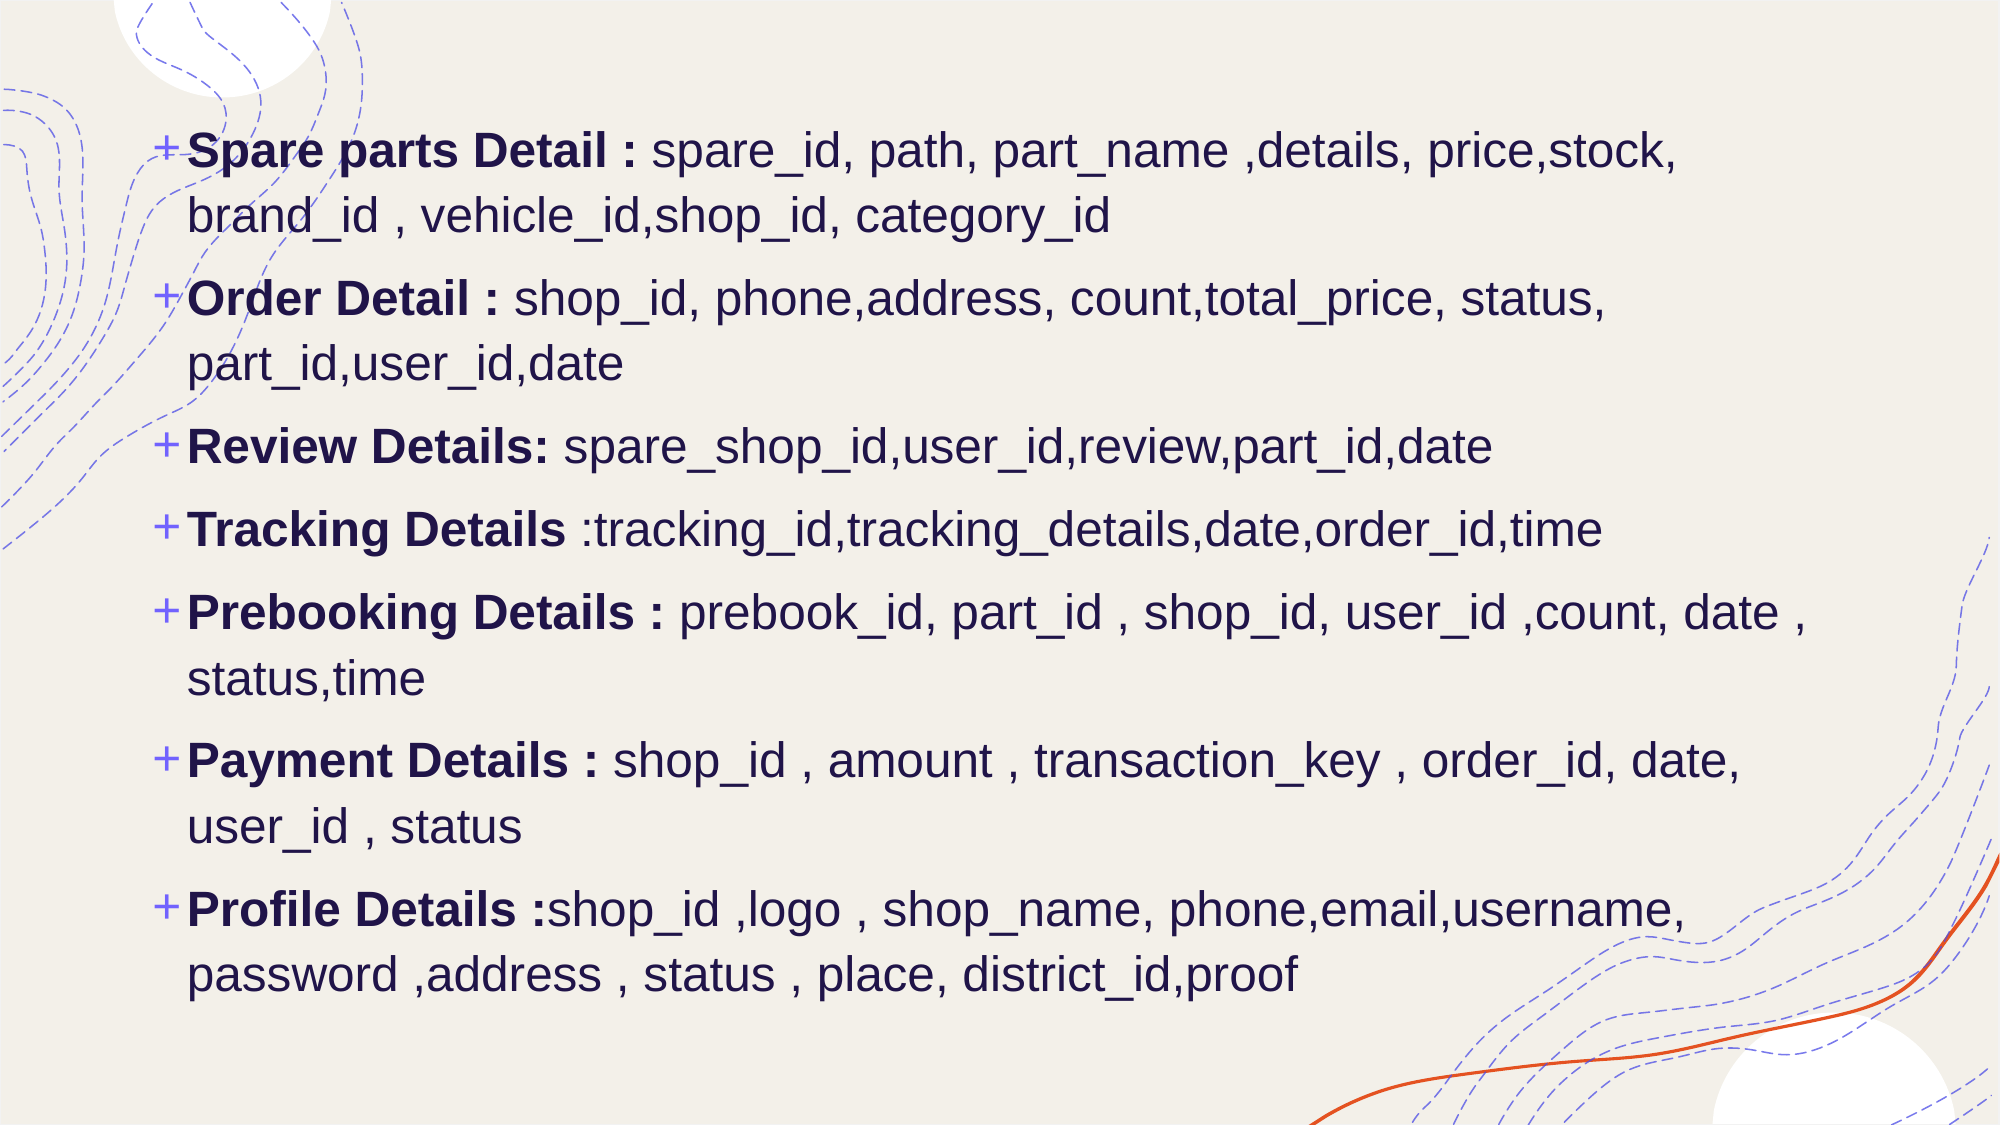

Spare parts Detail : spare_id, path, part_name ,details, price,stock, brand_id , vehicle_id,shop_id, category_id
Order Detail : shop_id, phone,address, count,total_price, status, part_id,user_id,date
Review Details: spare_shop_id,user_id,review,part_id,date
Tracking Details :tracking_id,tracking_details,date,order_id,time
Prebooking Details : prebook_id, part_id , shop_id, user_id ,count, date , status,time
Payment Details : shop_id , amount , transaction_key , order_id, date, user_id , status
Profile Details :shop_id ,logo , shop_name, phone,email,username, password ,address , status , place, district_id,proof